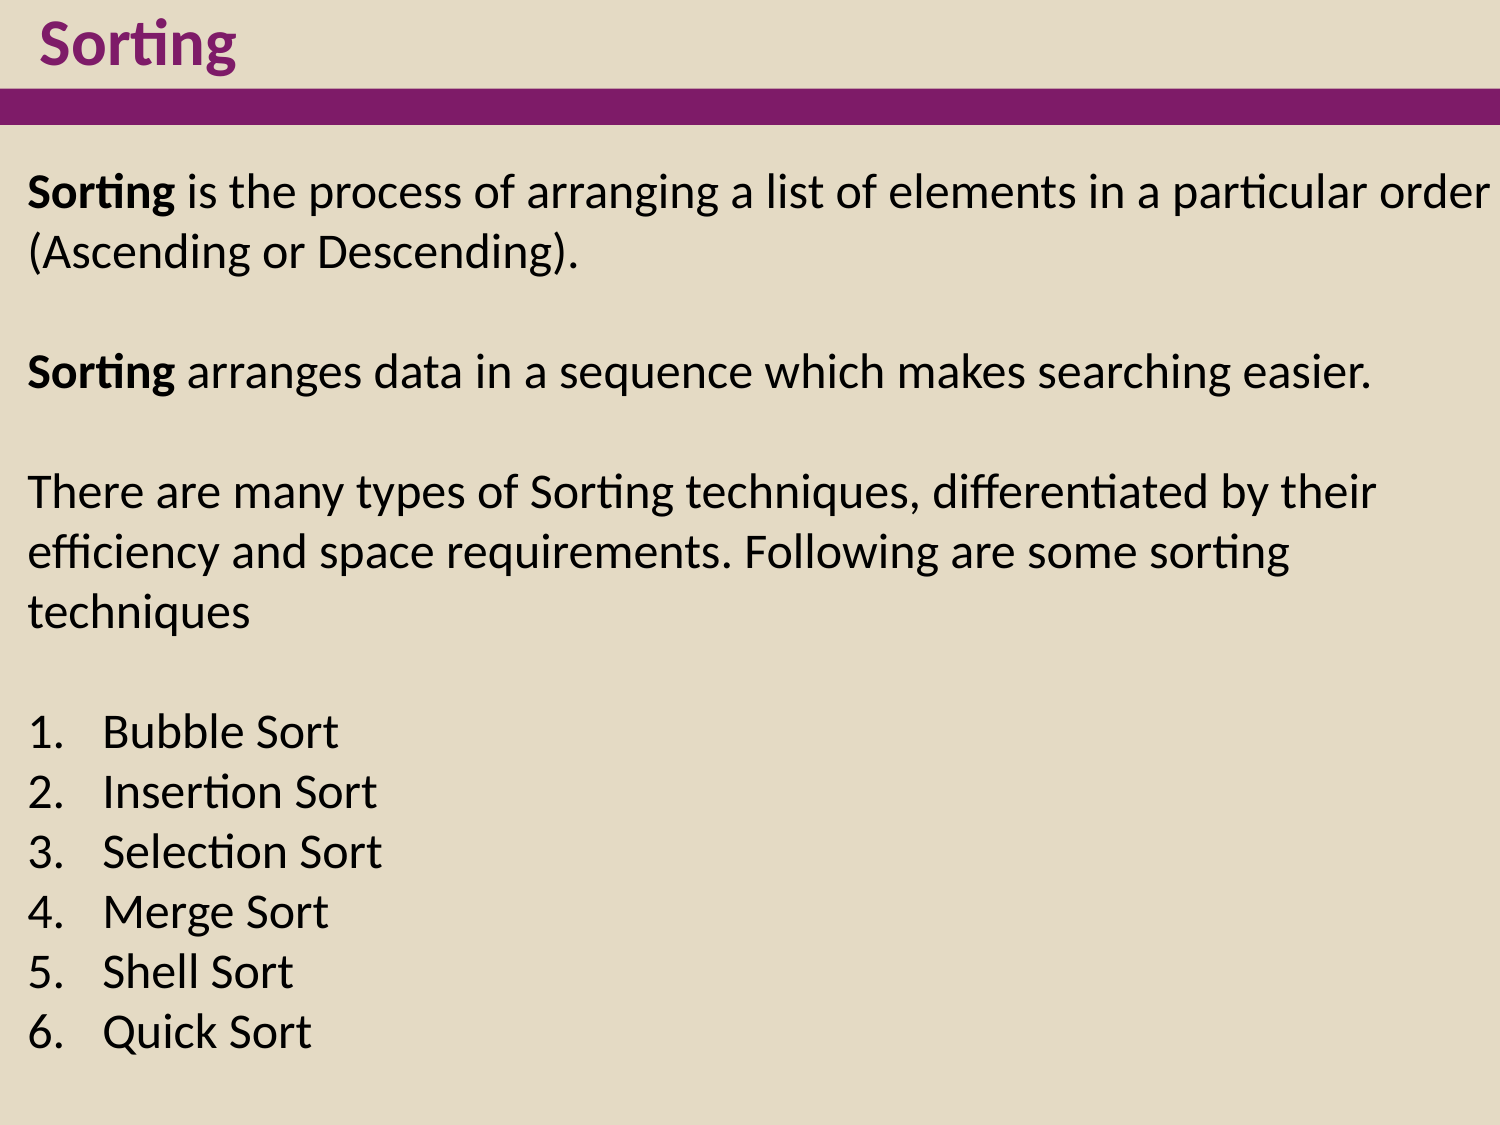

Sorting

Sorting is the process of arranging a list of elements in a particular order (Ascending or Descending).

Sorting arranges data in a sequence which makes searching easier.

There are many types of Sorting techniques, differentiated by their efficiency and space requirements. Following are some sorting techniques

Bubble Sort
Insertion Sort
Selection Sort
Merge Sort
Shell Sort
Quick Sort